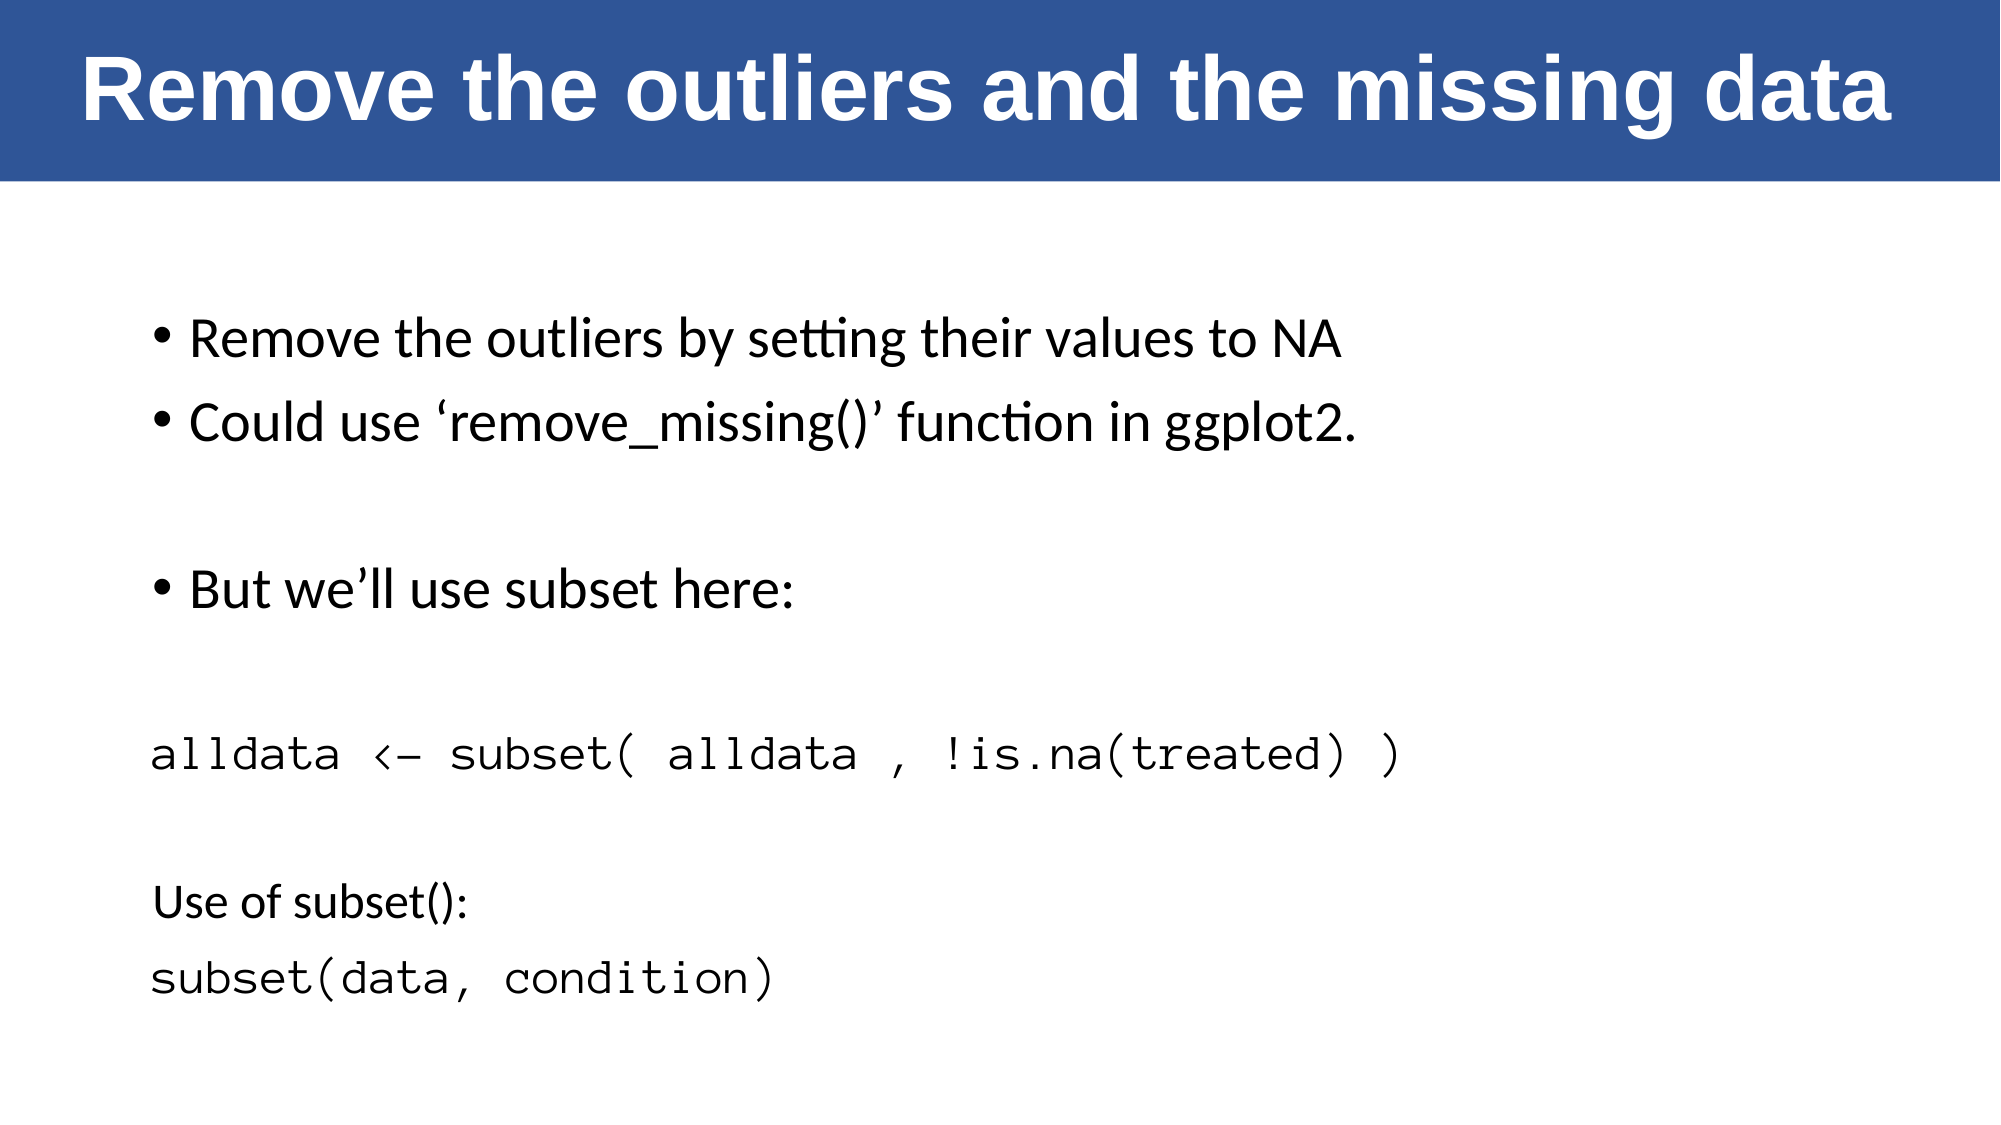

# Remove the outliers and the missing data
Remove the outliers by setting their values to NA
Could use ‘remove_missing()’ function in ggplot2.

But we’ll use subset here:

alldata <- subset( alldata , !is.na(treated) )

Use of subset():
subset(data, condition)